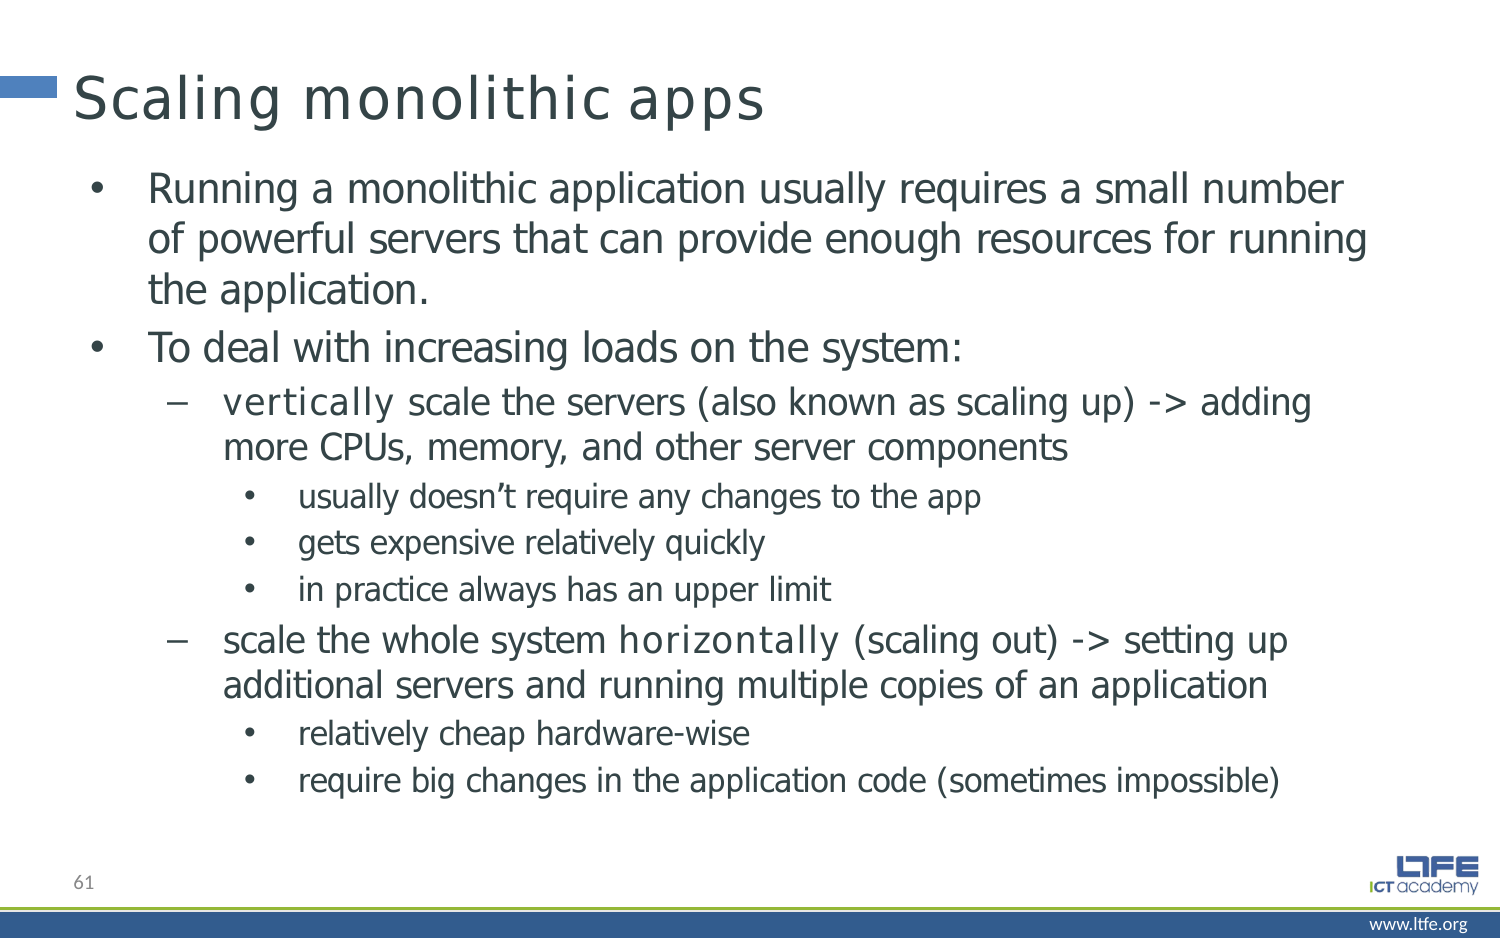

# Scaling monolithic apps
Running a monolithic application usually requires a small number of powerful servers that can provide enough resources for running the application.
To deal with increasing loads on the system:
vertically scale the servers (also known as scaling up) -> adding more CPUs, memory, and other server components
usually doesn’t require any changes to the app
gets expensive relatively quickly
in practice always has an upper limit
scale the whole system horizontally (scaling out) -> setting up additional servers and running multiple copies of an application
relatively cheap hardware-wise
require big changes in the application code (sometimes impossible)

61